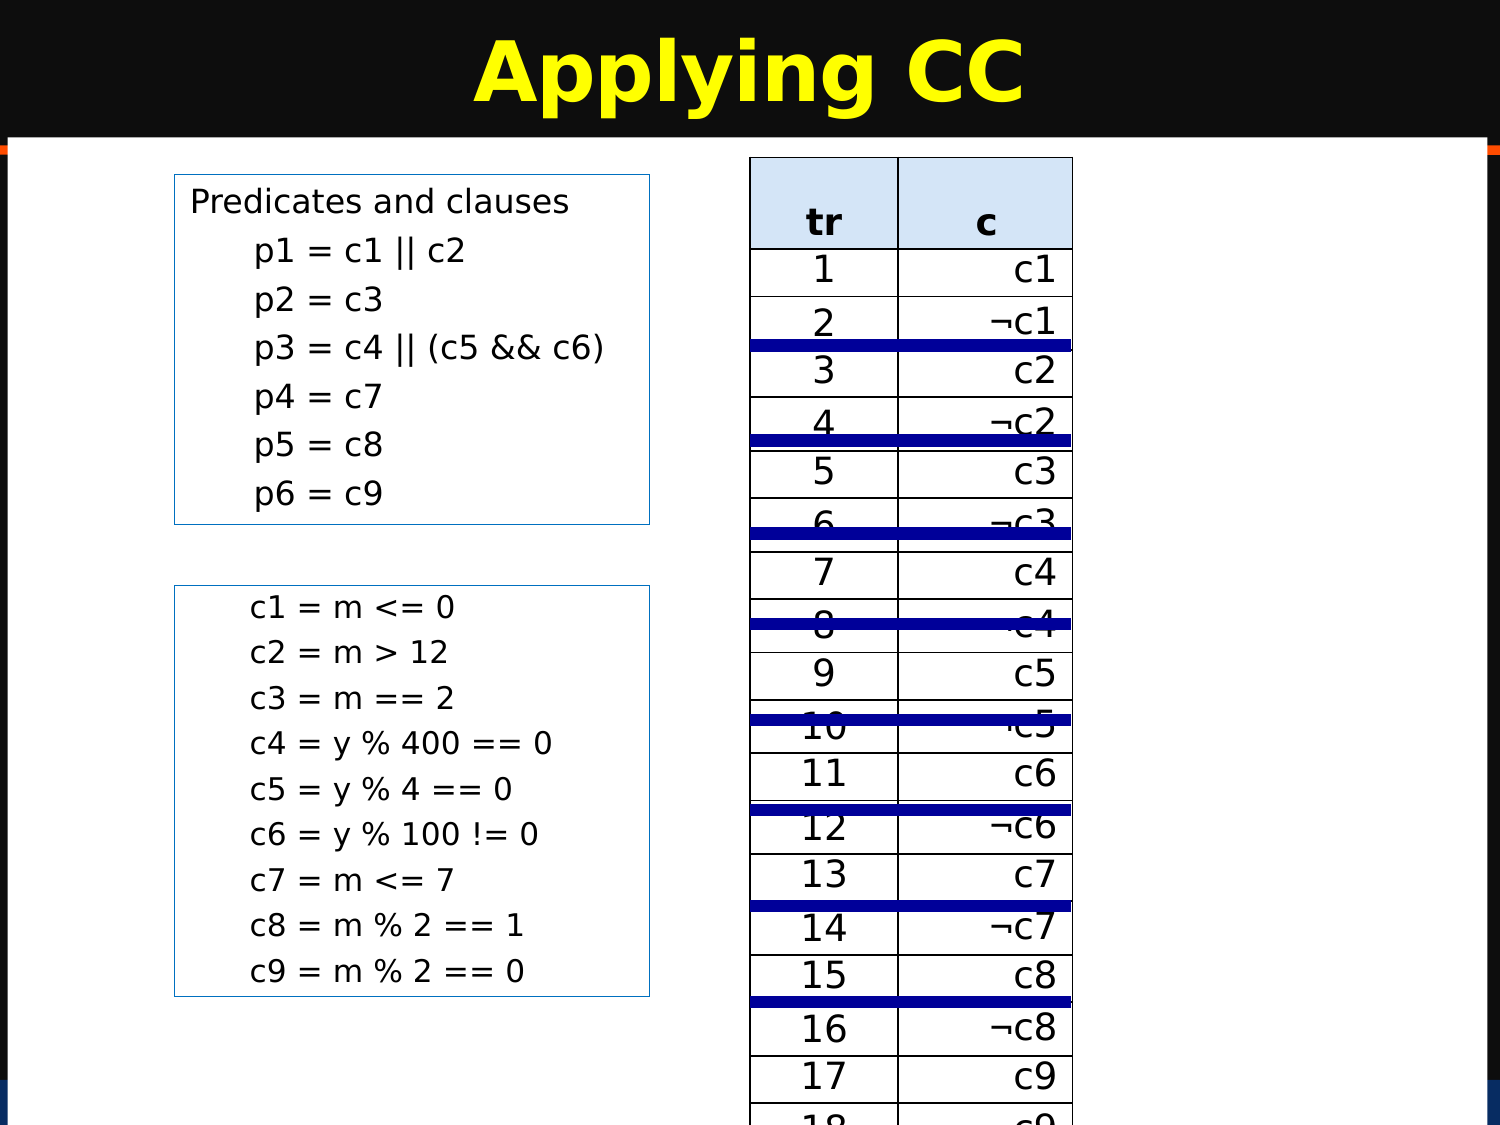

# Applying CC

| tr | c |
| --- | --- |
| 1 | c1 |
| 2 | ¬c1 |
| 3 | c2 |
| 4 | ¬c2 |
| 5 | c3 |
| 6 | ¬c3 |
| 7 | c4 |
| 8 | ¬c4 |
| 9 | c5 |
| 10 | ¬c5 |
| 11 | c6 |
| 12 | ¬c6 |
| 13 | c7 |
| 14 | ¬c7 |
| 15 | c8 |
| 16 | ¬c8 |
| 17 | c9 |
| 18 | ¬c9 |
Predicates and clauses
p1 = c1 || c2
p2 = c3
p3 = c4 || (c5 && c6)
p4 = c7
p5 = c8
p6 = c9
c1 = m <= 0
c2 = m > 12
c3 = m == 2
c4 = y % 400 == 0
c5 = y % 4 == 0
c6 = y % 100 != 0
c7 = m <= 7
c8 = m % 2 == 1
c9 = m % 2 == 0